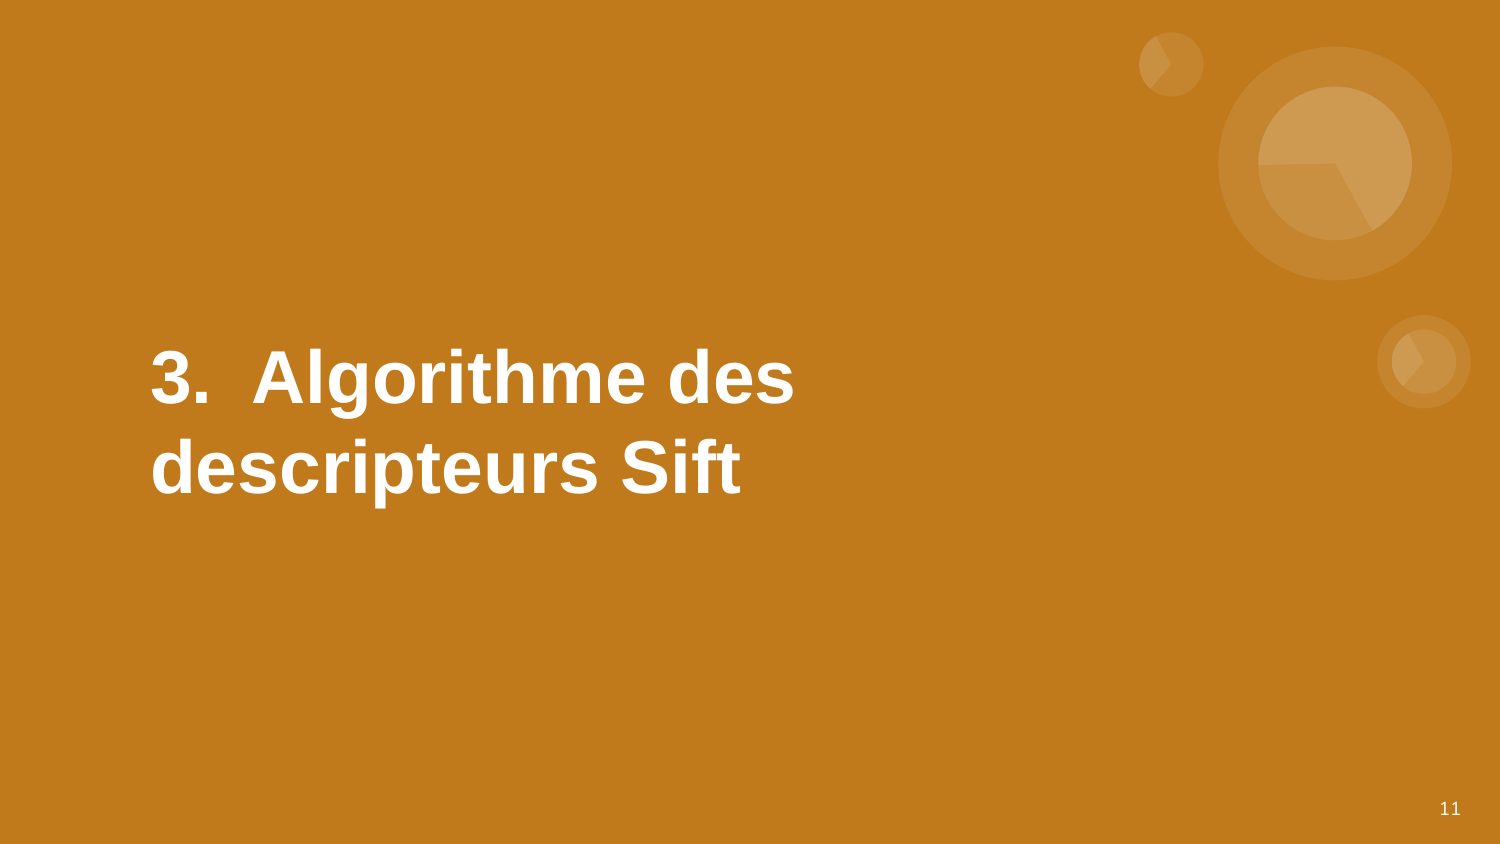

# 3.  Algorithme des descripteurs Sift
11